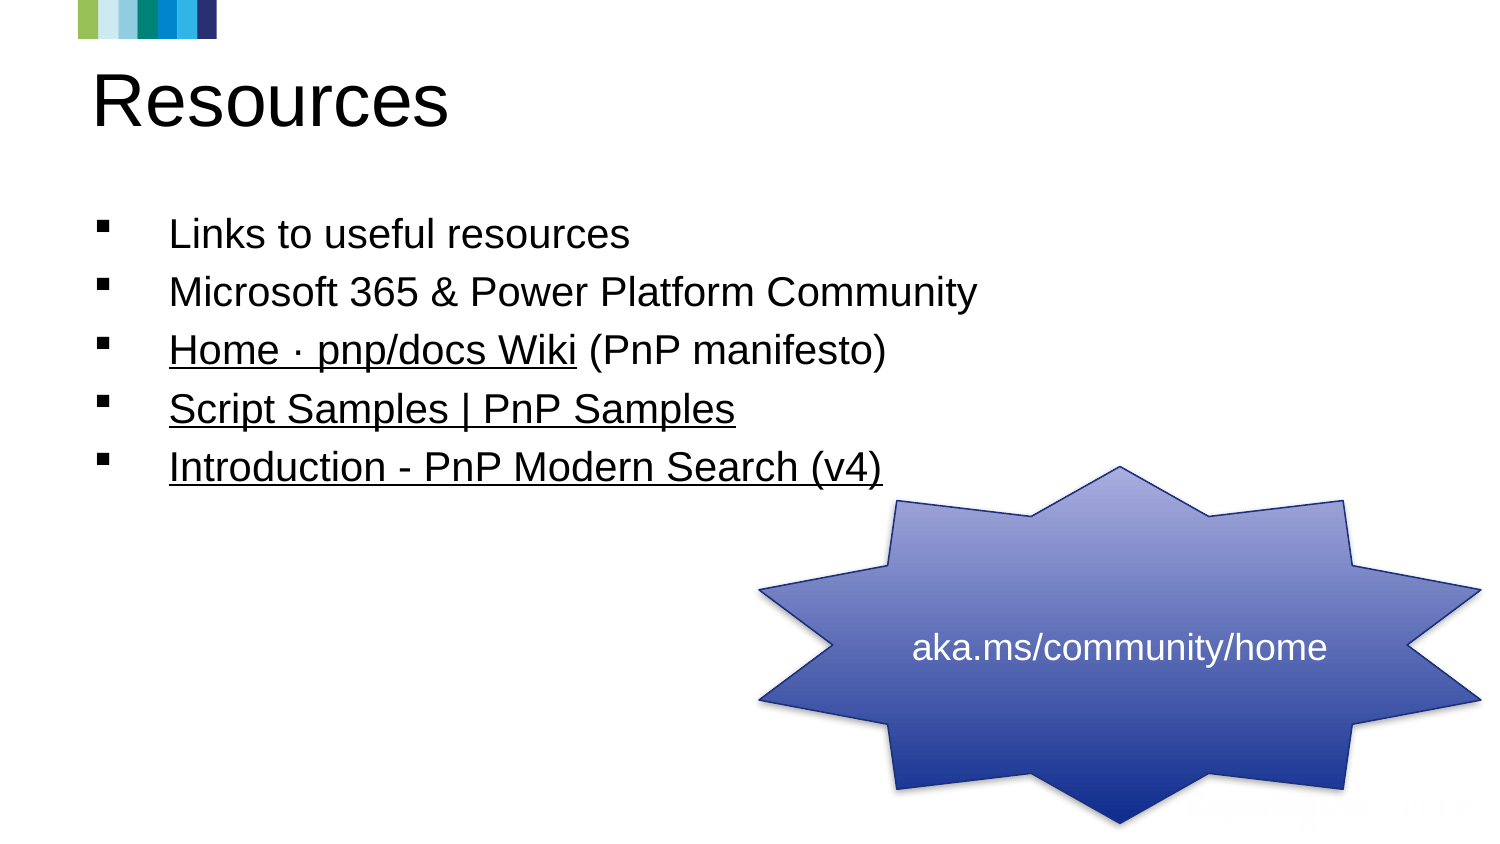

# Resources
Links to useful resources
Microsoft 365 & Power Platform Community
Home · pnp/docs Wiki (PnP manifesto)
Script Samples | PnP Samples
Introduction - PnP Modern Search (v4)
aka.ms/community/home